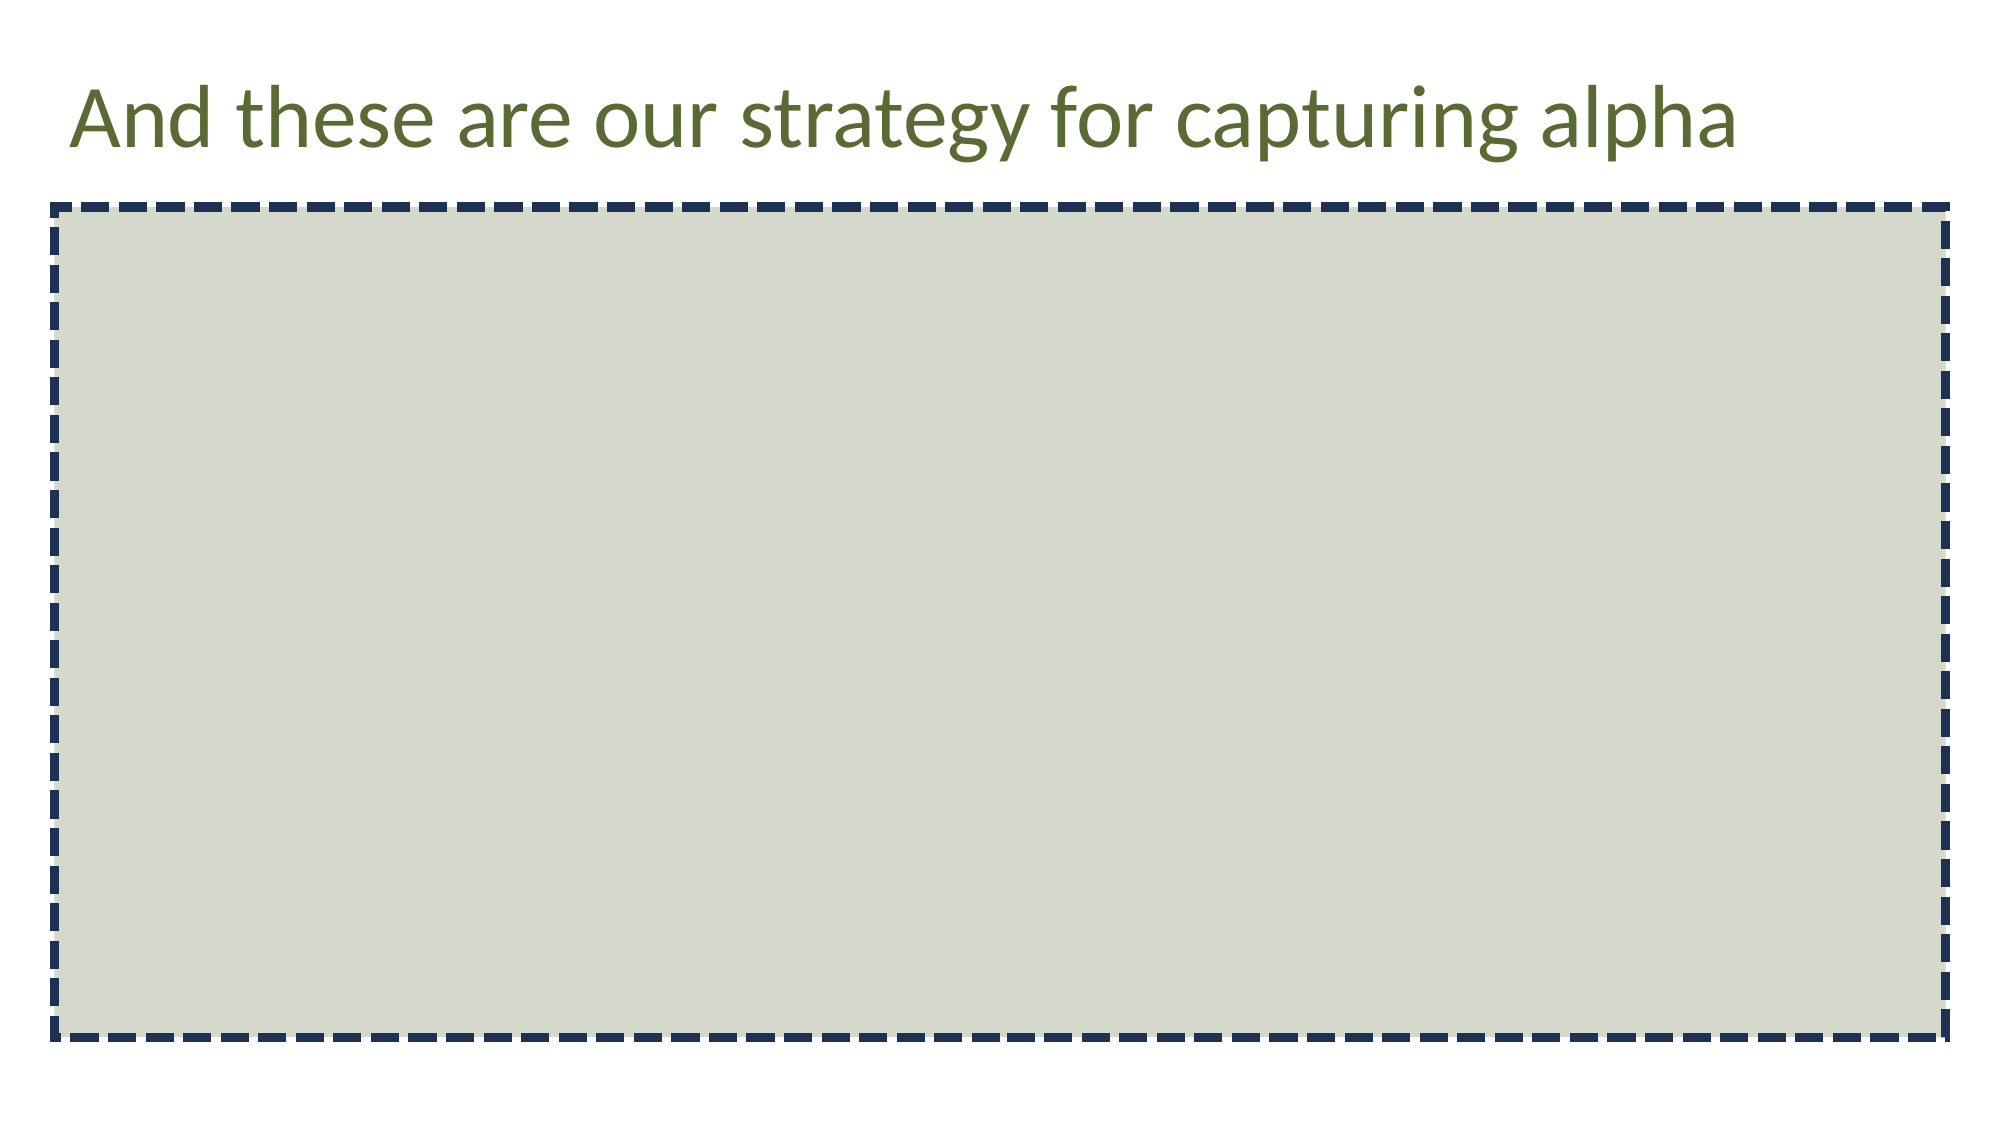

# And these are our strategy for capturing alpha